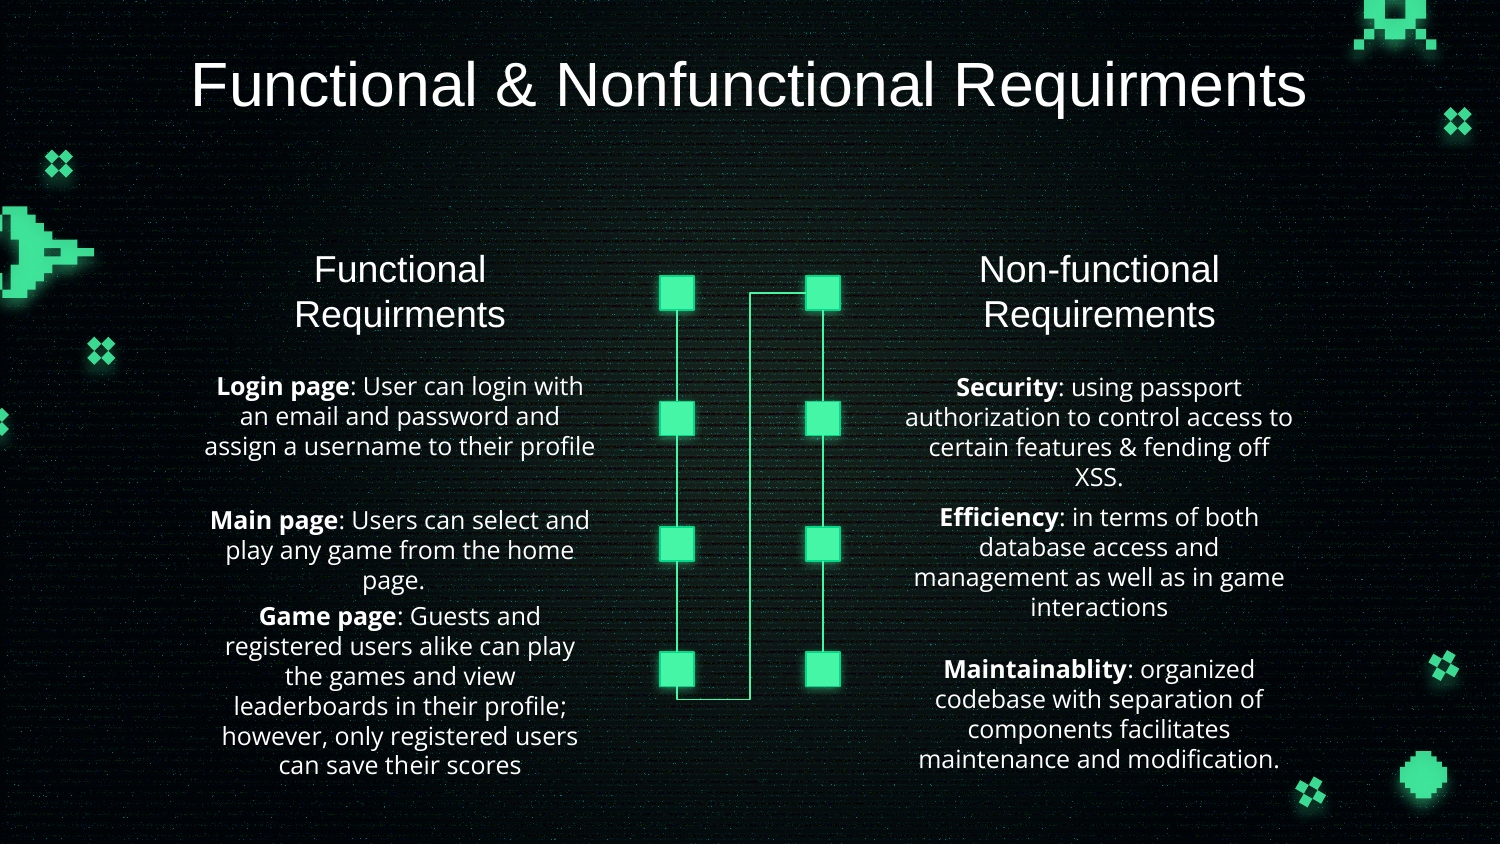

# Functional & Nonfunctional Requirments
Functional Requirments
Non-functional Requirements

Login page: User can login with an email and password and assign a username to their profile
Security: using passport authorization to control access to certain features & fending off XSS.

Efficiency: in terms of both database access and management as well as in game interactions
Main page: Users can select and play any game from the home page.

Game page: Guests and registered users alike can play the games and view leaderboards in their profile; however, only registered users can save their scores
Maintainablity: organized codebase with separation of components facilitates maintenance and modification.